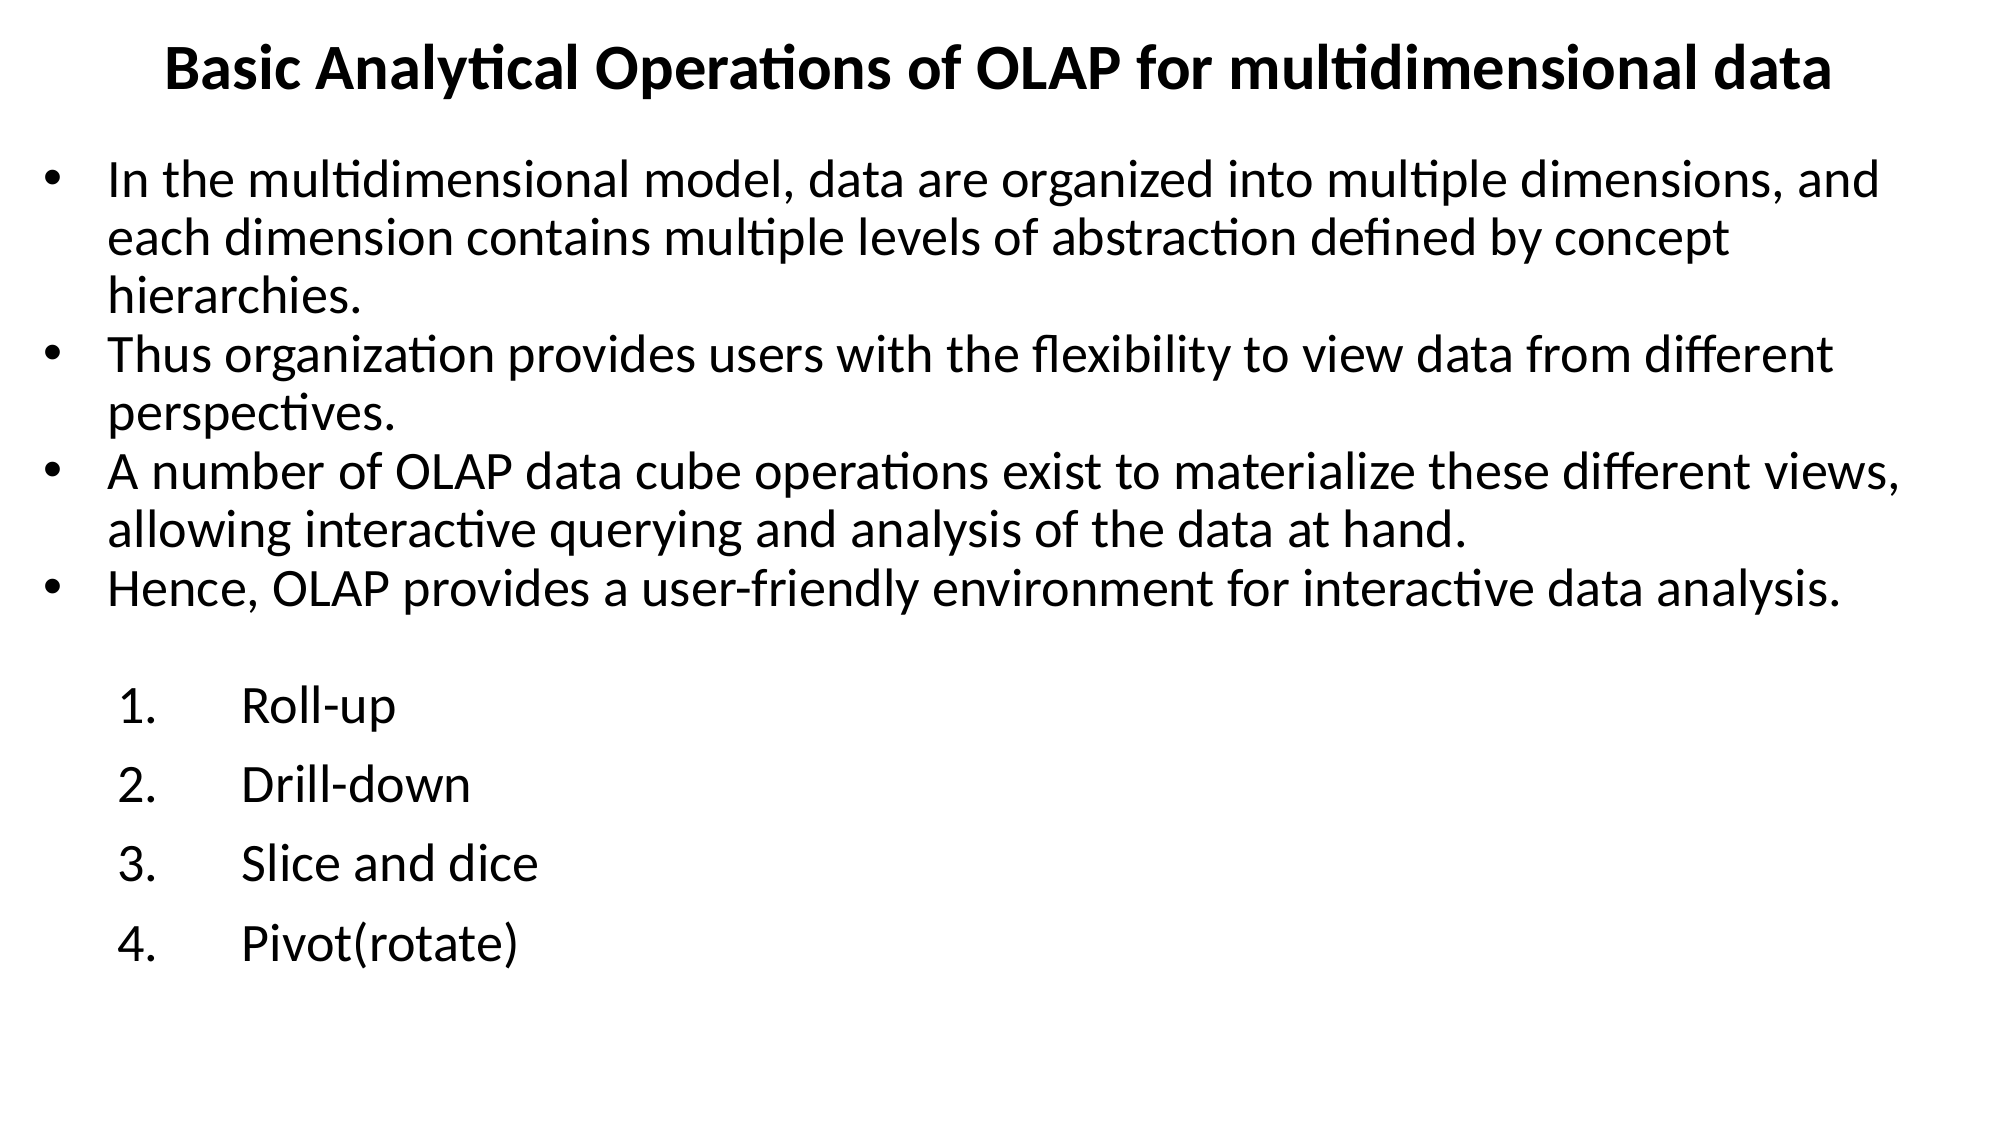

# Basic Analytical Operations of OLAP for multidimensional data
In the multidimensional model, data are organized into multiple dimensions, and each dimension contains multiple levels of abstraction defined by concept hierarchies.
Thus organization provides users with the flexibility to view data from different perspectives.
A number of OLAP data cube operations exist to materialize these different views, allowing interactive querying and analysis of the data at hand.
Hence, OLAP provides a user-friendly environment for interactive data analysis.

Roll-up
Drill-down
Slice and dice
Pivot(rotate)